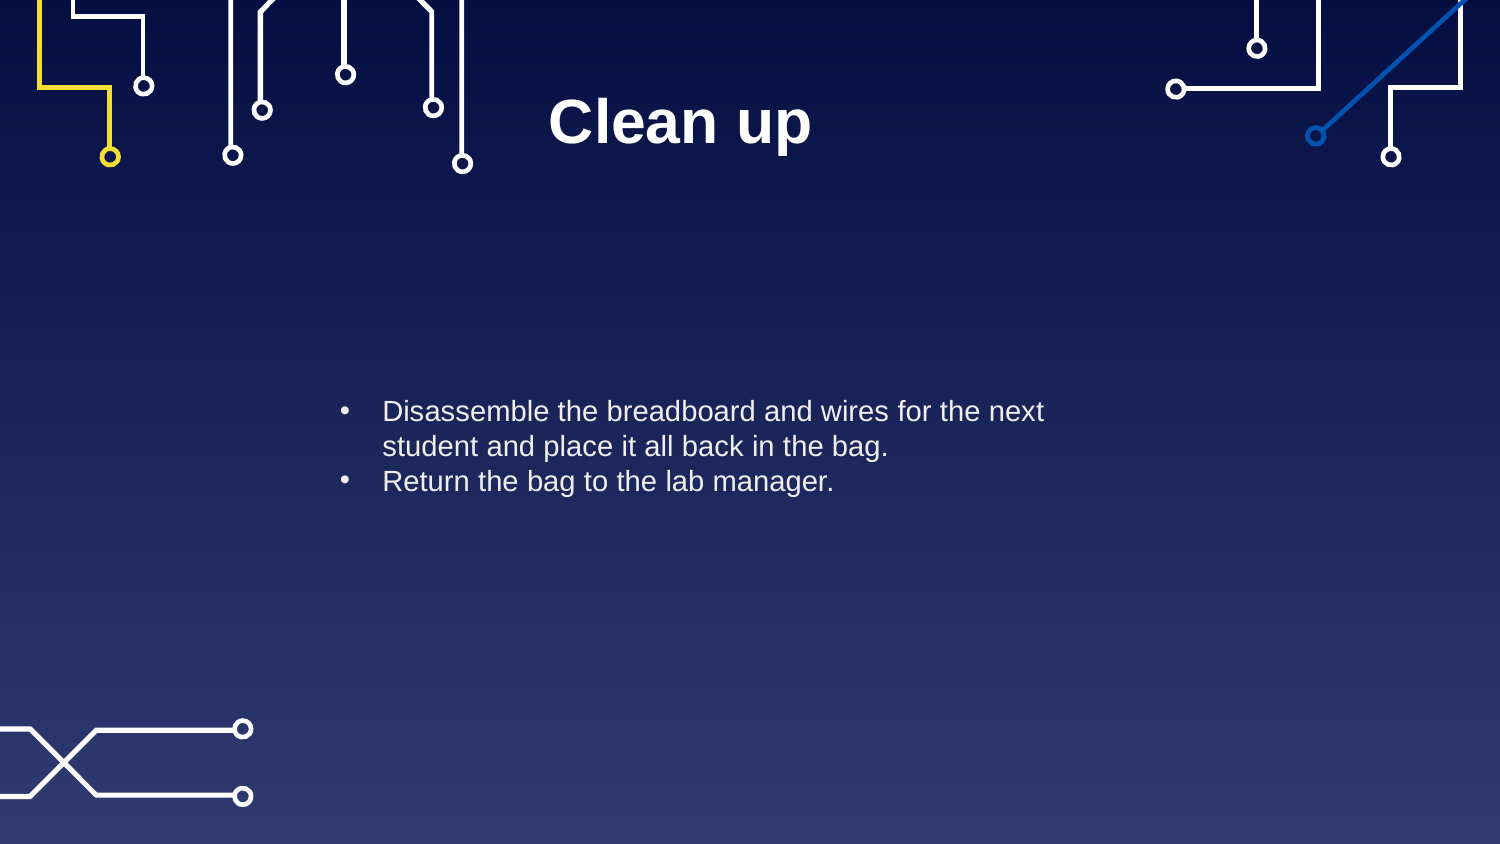

# Clean up
Disassemble the breadboard and wires for the next student and place it all back in the bag.
Return the bag to the lab manager.